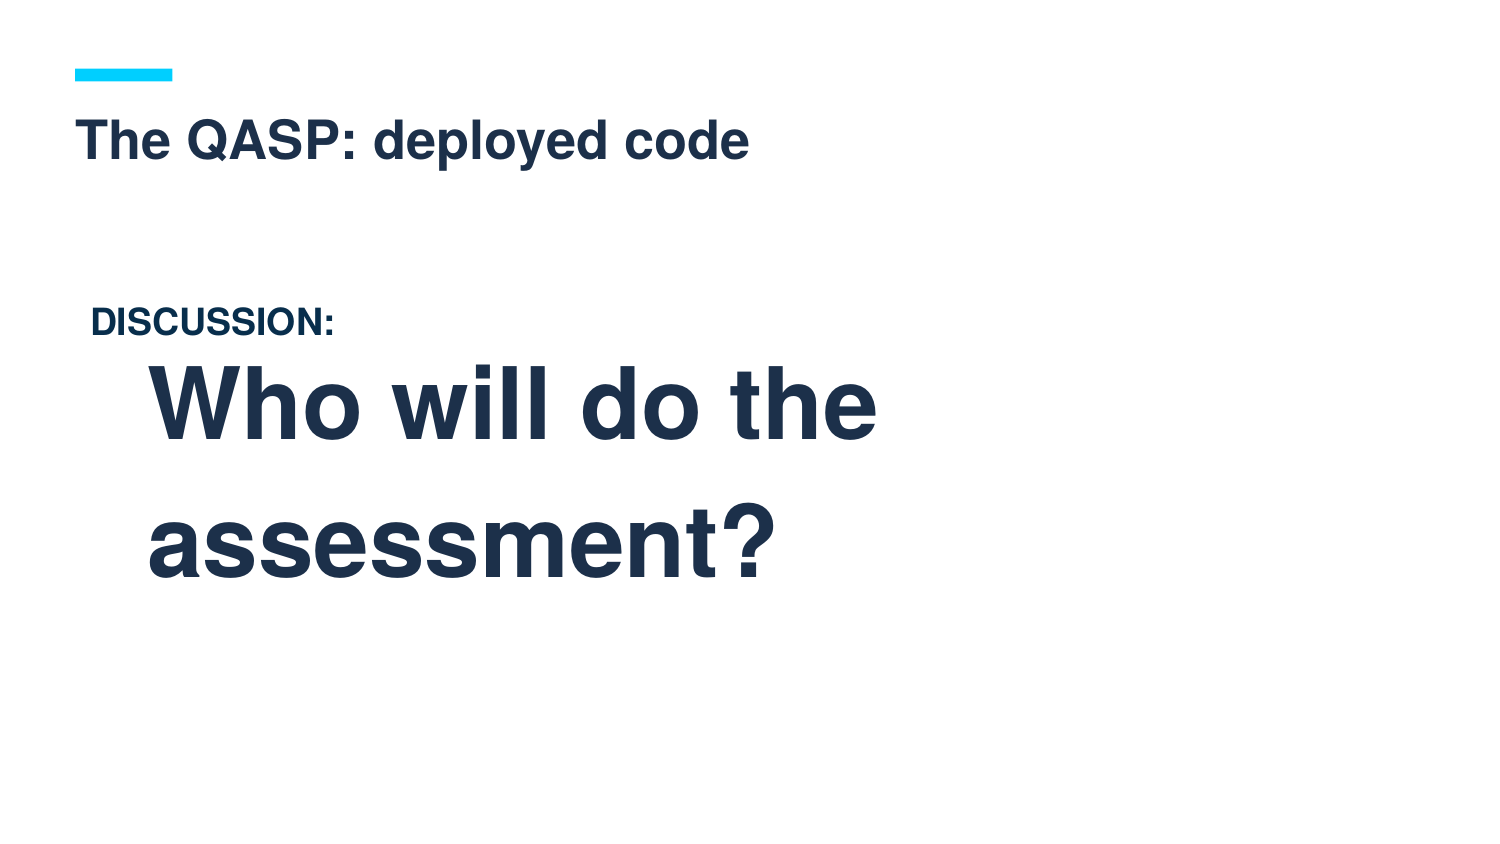

The QASP: deployed code
DISCUSSION:
Who will do the assessment?